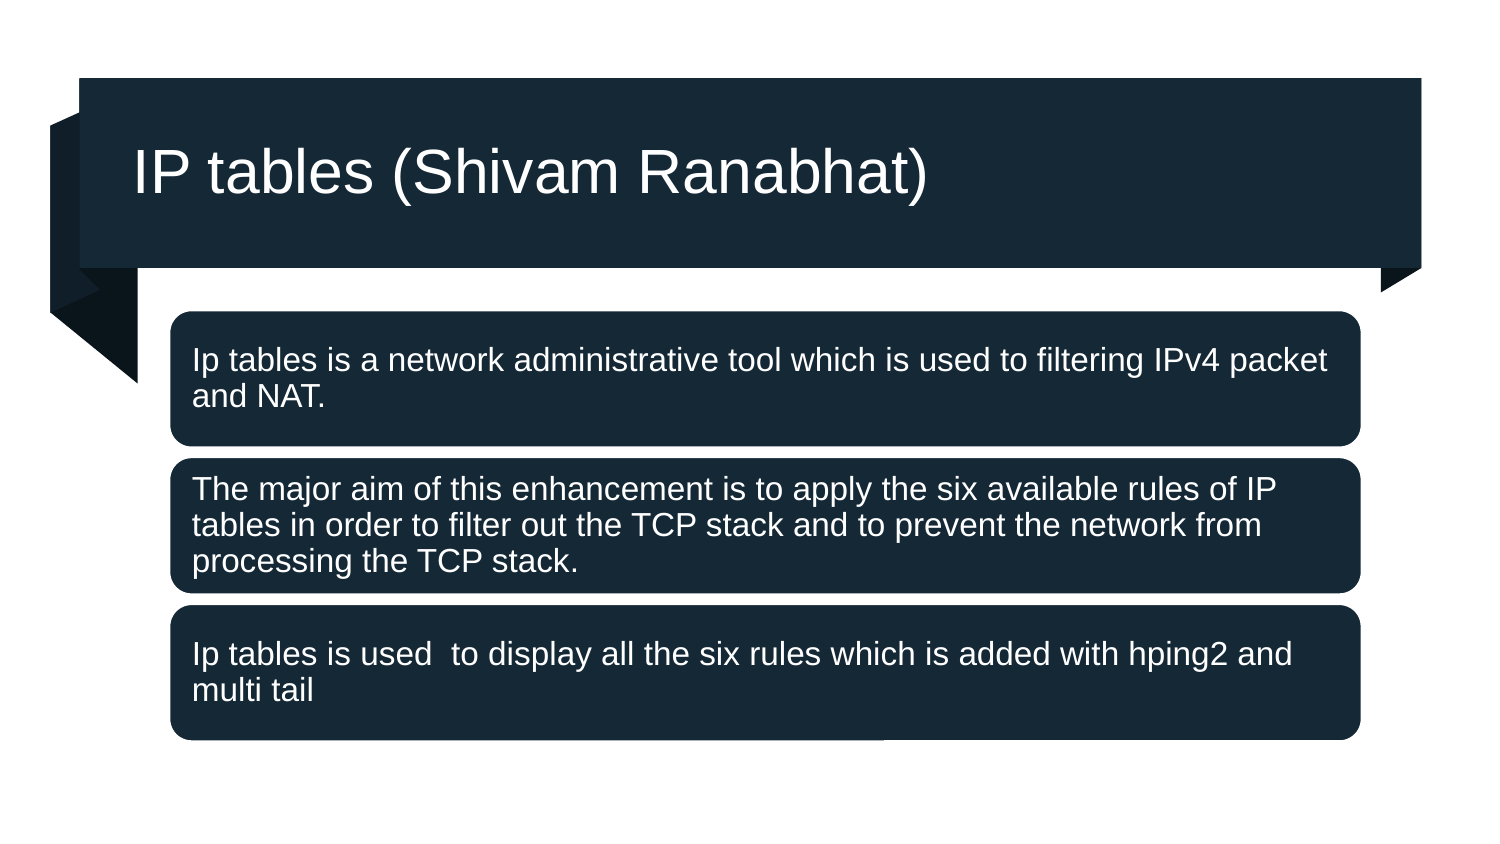

# IP tables (Shivam Ranabhat)

Ip tables is a network administrative tool which is used to filtering IPv4 packet and NAT.
The major aim of this enhancement is to apply the six available rules of IP tables in order to filter out the TCP stack and to prevent the network from processing the TCP stack.
Ip tables is used  to display all the six rules which is added with hping2 and multi tail